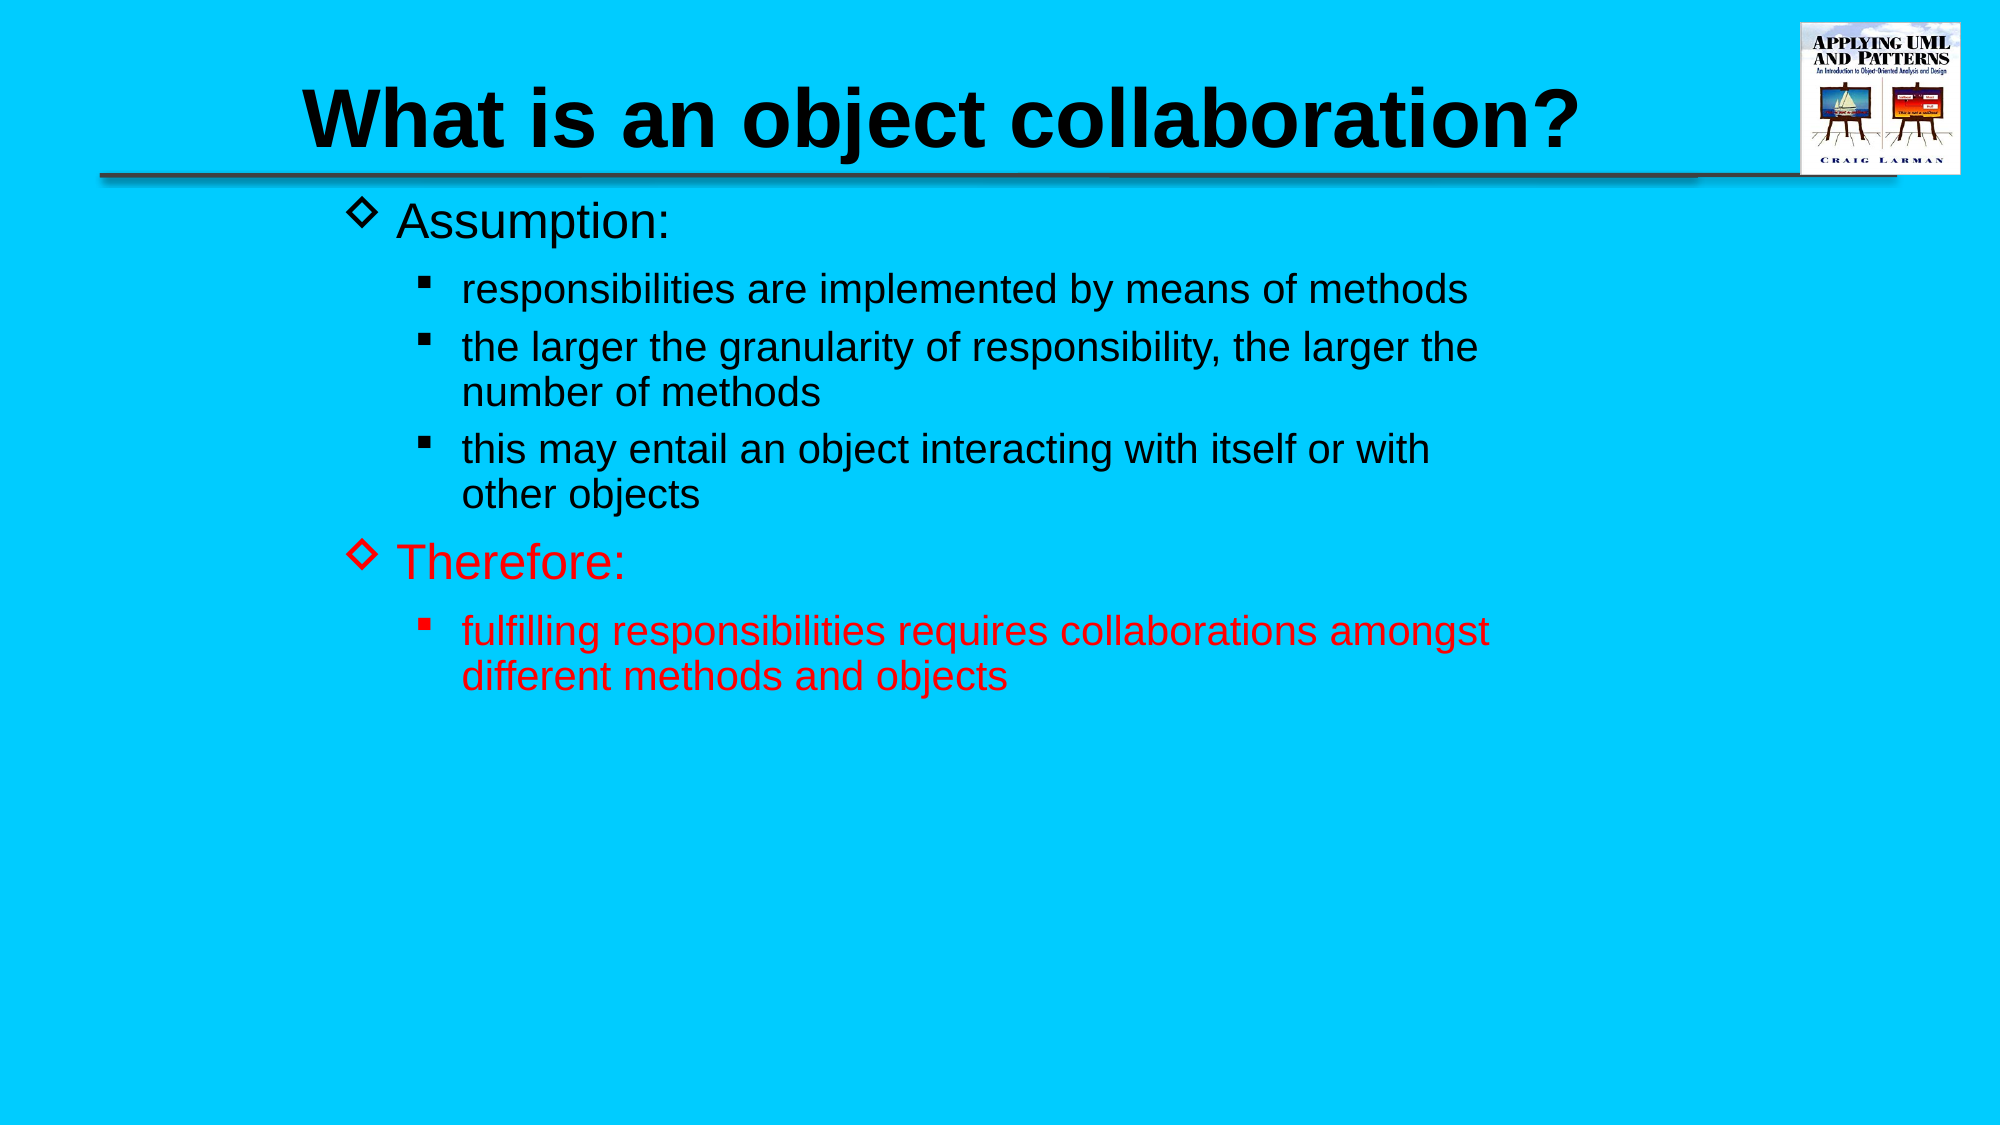

# What is an object collaboration?
Assumption:
responsibilities are implemented by means of methods
the larger the granularity of responsibility, the larger the number of methods
this may entail an object interacting with itself or with other objects
Therefore:
fulfilling responsibilities requires collaborations amongst different methods and objects